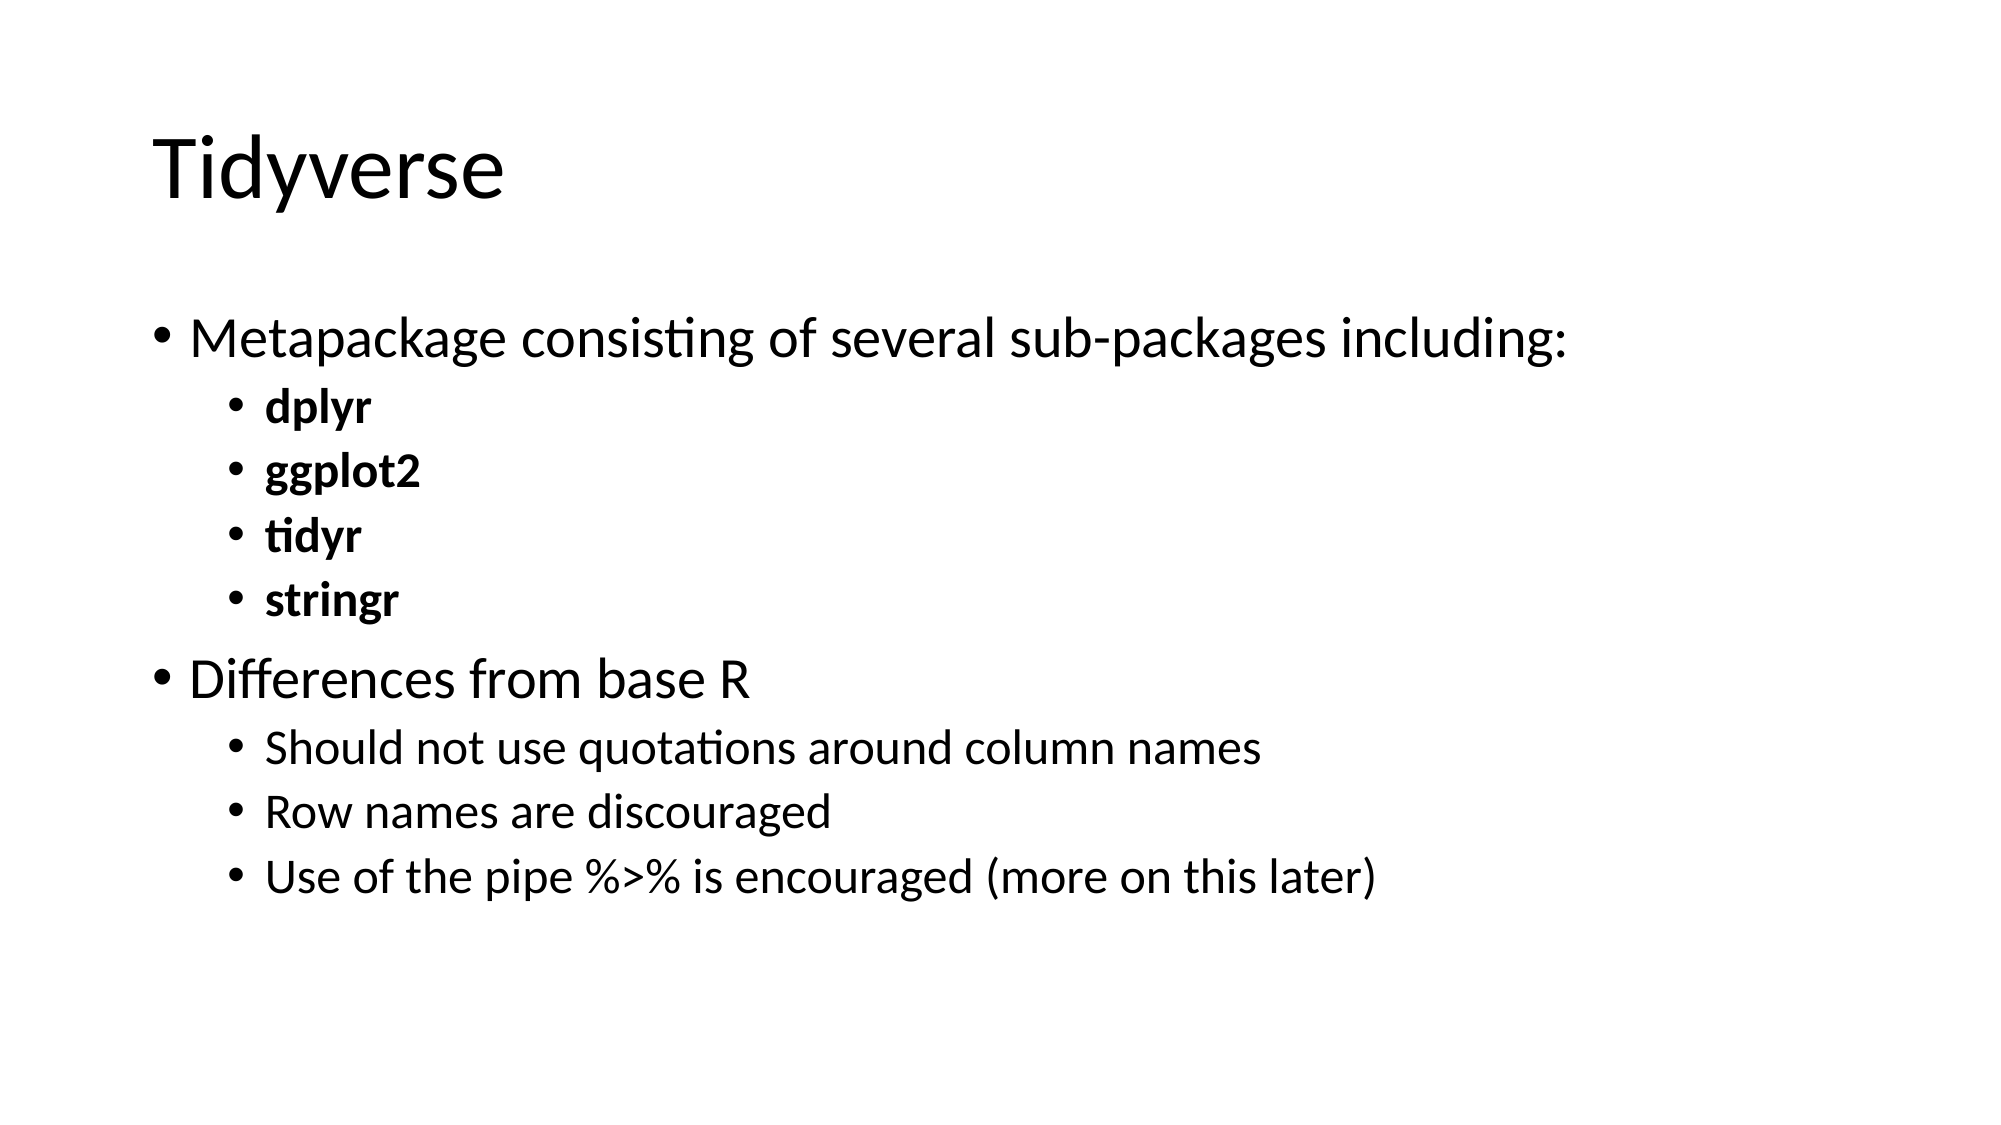

# Tidyverse
Metapackage consisting of several sub-packages including:
dplyr
ggplot2
tidyr
stringr
Differences from base R
Should not use quotations around column names
Row names are discouraged
Use of the pipe %>% is encouraged (more on this later)